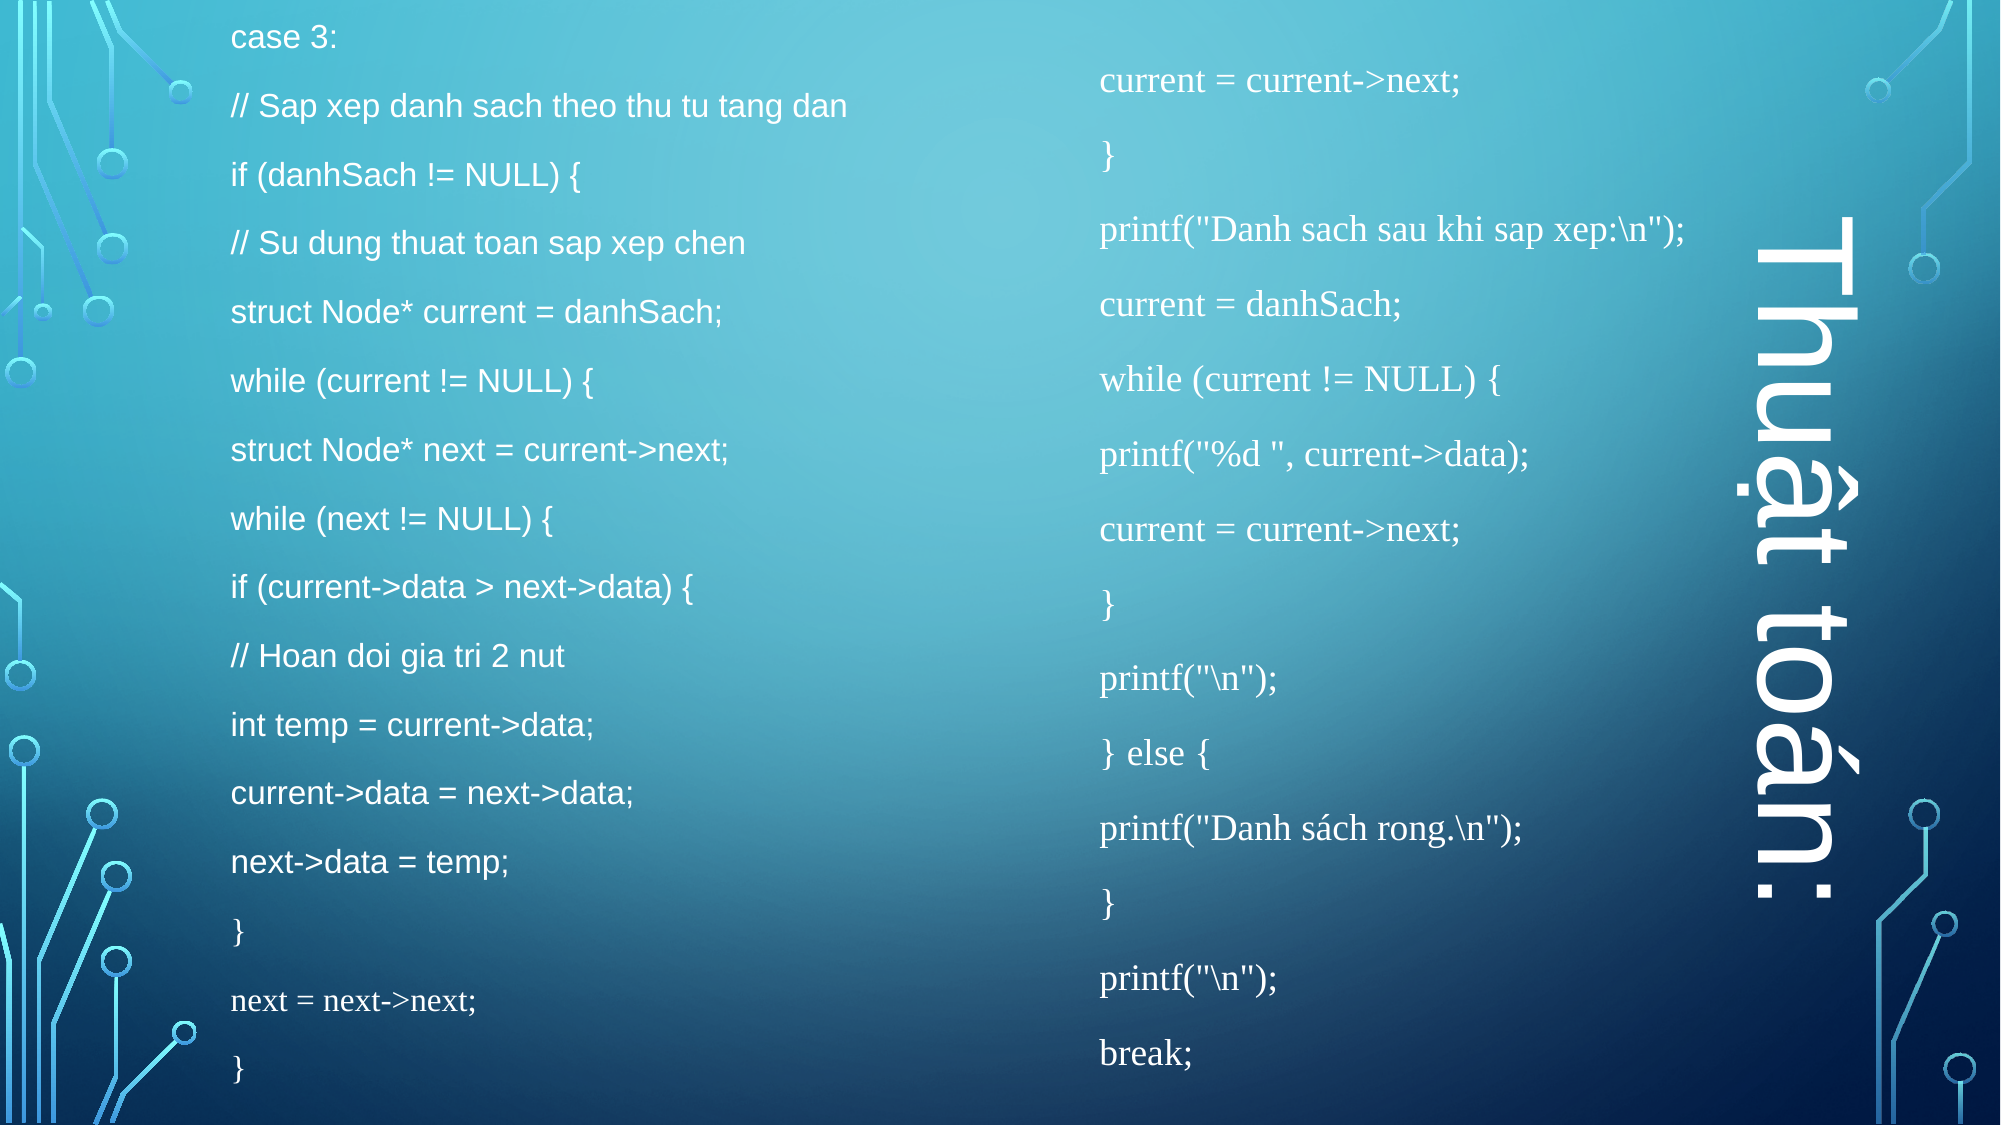

case 3:
// Sap xep danh sach theo thu tu tang dan
if (danhSach != NULL) {
// Su dung thuat toan sap xep chen
struct Node* current = danhSach;
while (current != NULL) {
struct Node* next = current->next;
while (next != NULL) {
if (current->data > next->data) {
// Hoan doi gia tri 2 nut
int temp = current->data;
current->data = next->data;
next->data = temp;
}
next = next->next;
}
current = current->next;
}
printf("Danh sach sau khi sap xep:\n");
current = danhSach;
while (current != NULL) {
printf("%d ", current->data);
current = current->next;
}
printf("\n");
} else {
printf("Danh sách rong.\n");
}
printf("\n");
break;
Thuật toán: